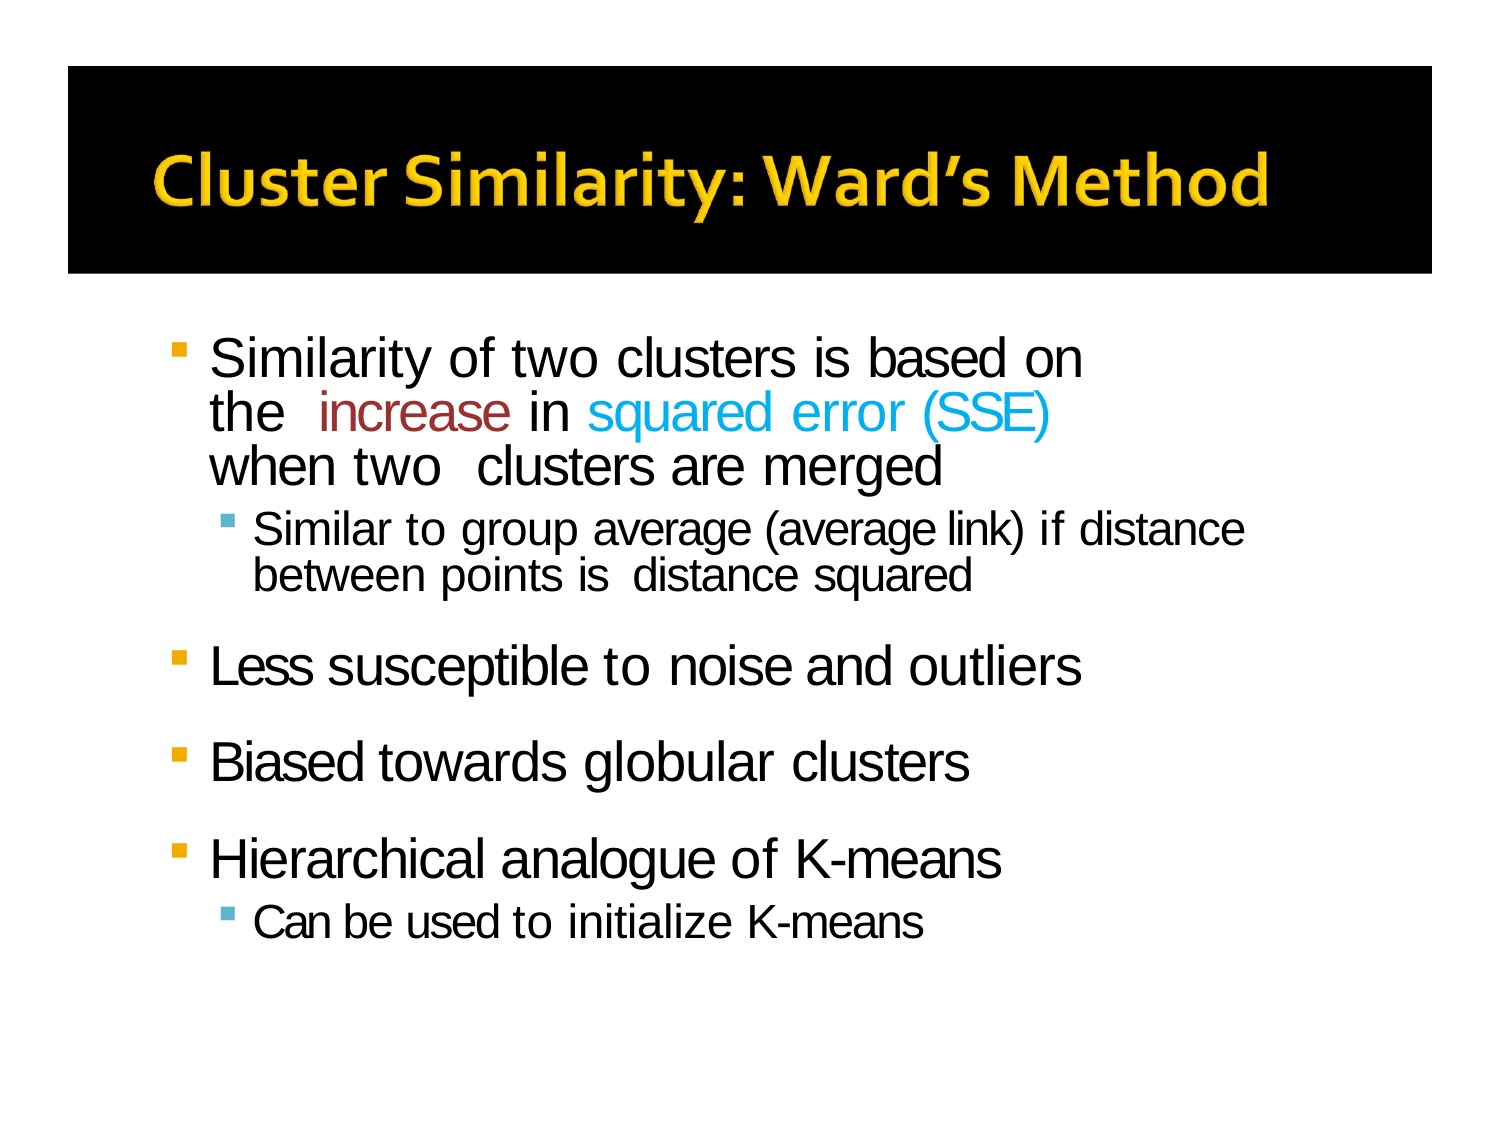

Similarity of two clusters is based on the  increase in squared error (SSE) when two  clusters are merged
Similar to group average (average link) if distance between points is  distance squared
Less susceptible to noise and outliers
Biased towards globular clusters
Hierarchical analogue of K-means
Can be used to initialize K-means